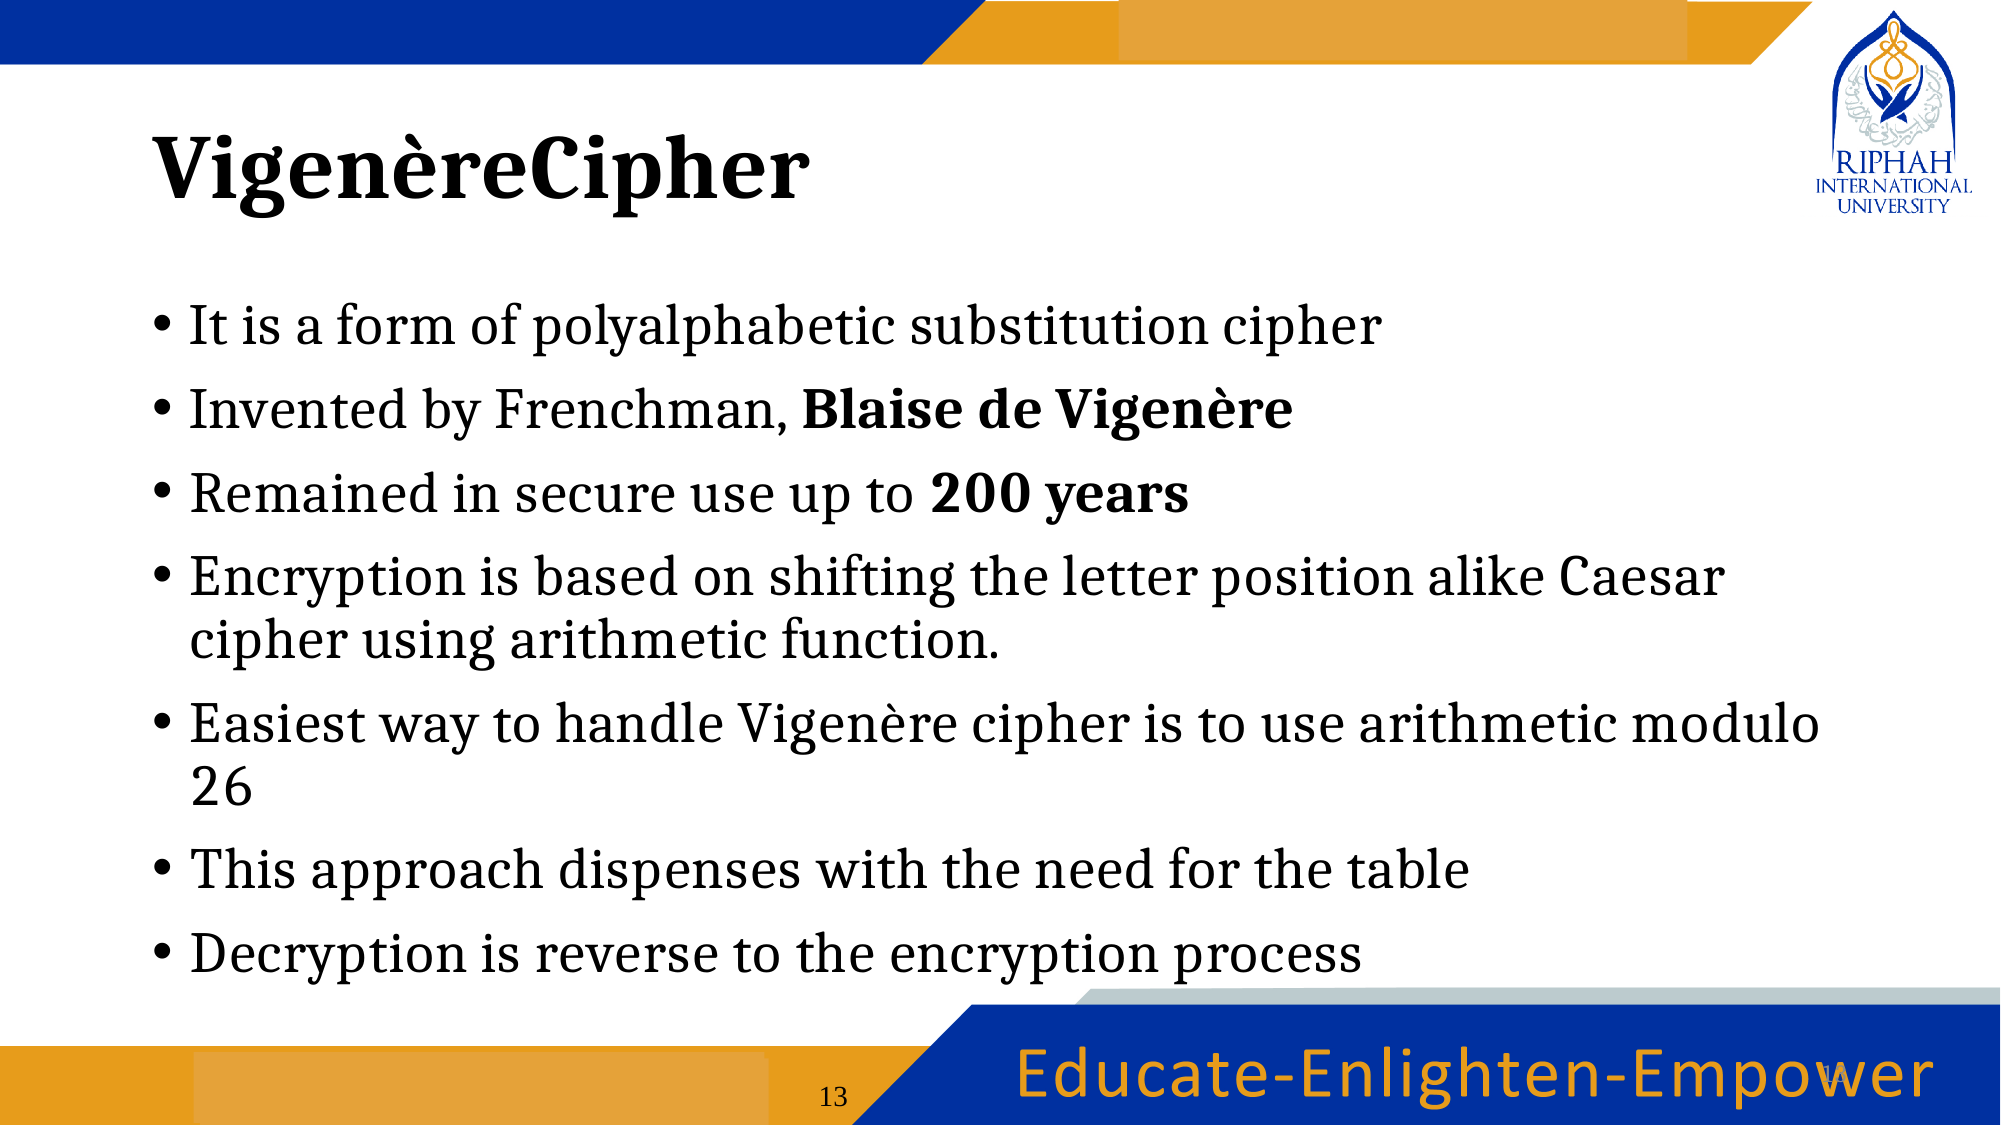

# VigenèreCipher
It is a form of polyalphabetic substitution cipher
Invented by Frenchman, Blaise de Vigenère
Remained in secure use up to 200 years
Encryption is based on shifting the letter position alike Caesar cipher using arithmetic function.
Easiest way to handle Vigenère cipher is to use arithmetic modulo 26
This approach dispenses with the need for the table
Decryption is reverse to the encryption process

13
13